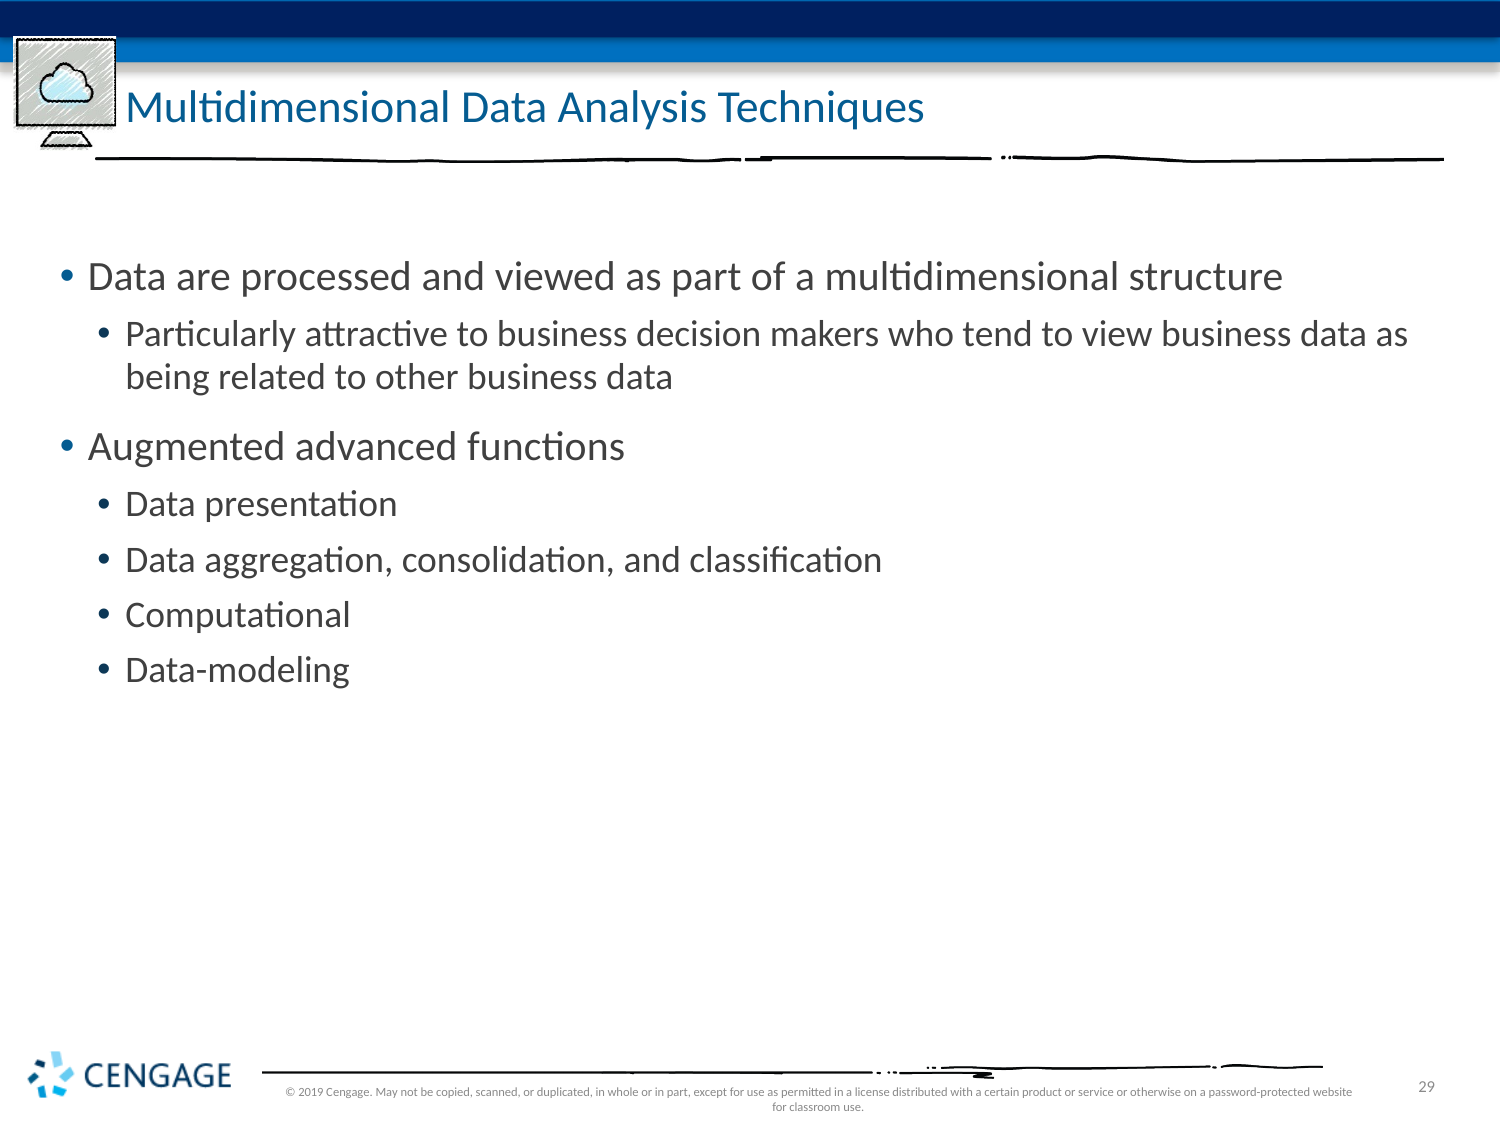

# Multidimensional Data Analysis Techniques
Data are processed and viewed as part of a multidimensional structure
Particularly attractive to business decision makers who tend to view business data as being related to other business data
Augmented advanced functions
Data presentation
Data aggregation, consolidation, and classification
Computational
Data-modeling
© 2019 Cengage. May not be copied, scanned, or duplicated, in whole or in part, except for use as permitted in a license distributed with a certain product or service or otherwise on a password-protected website for classroom use.